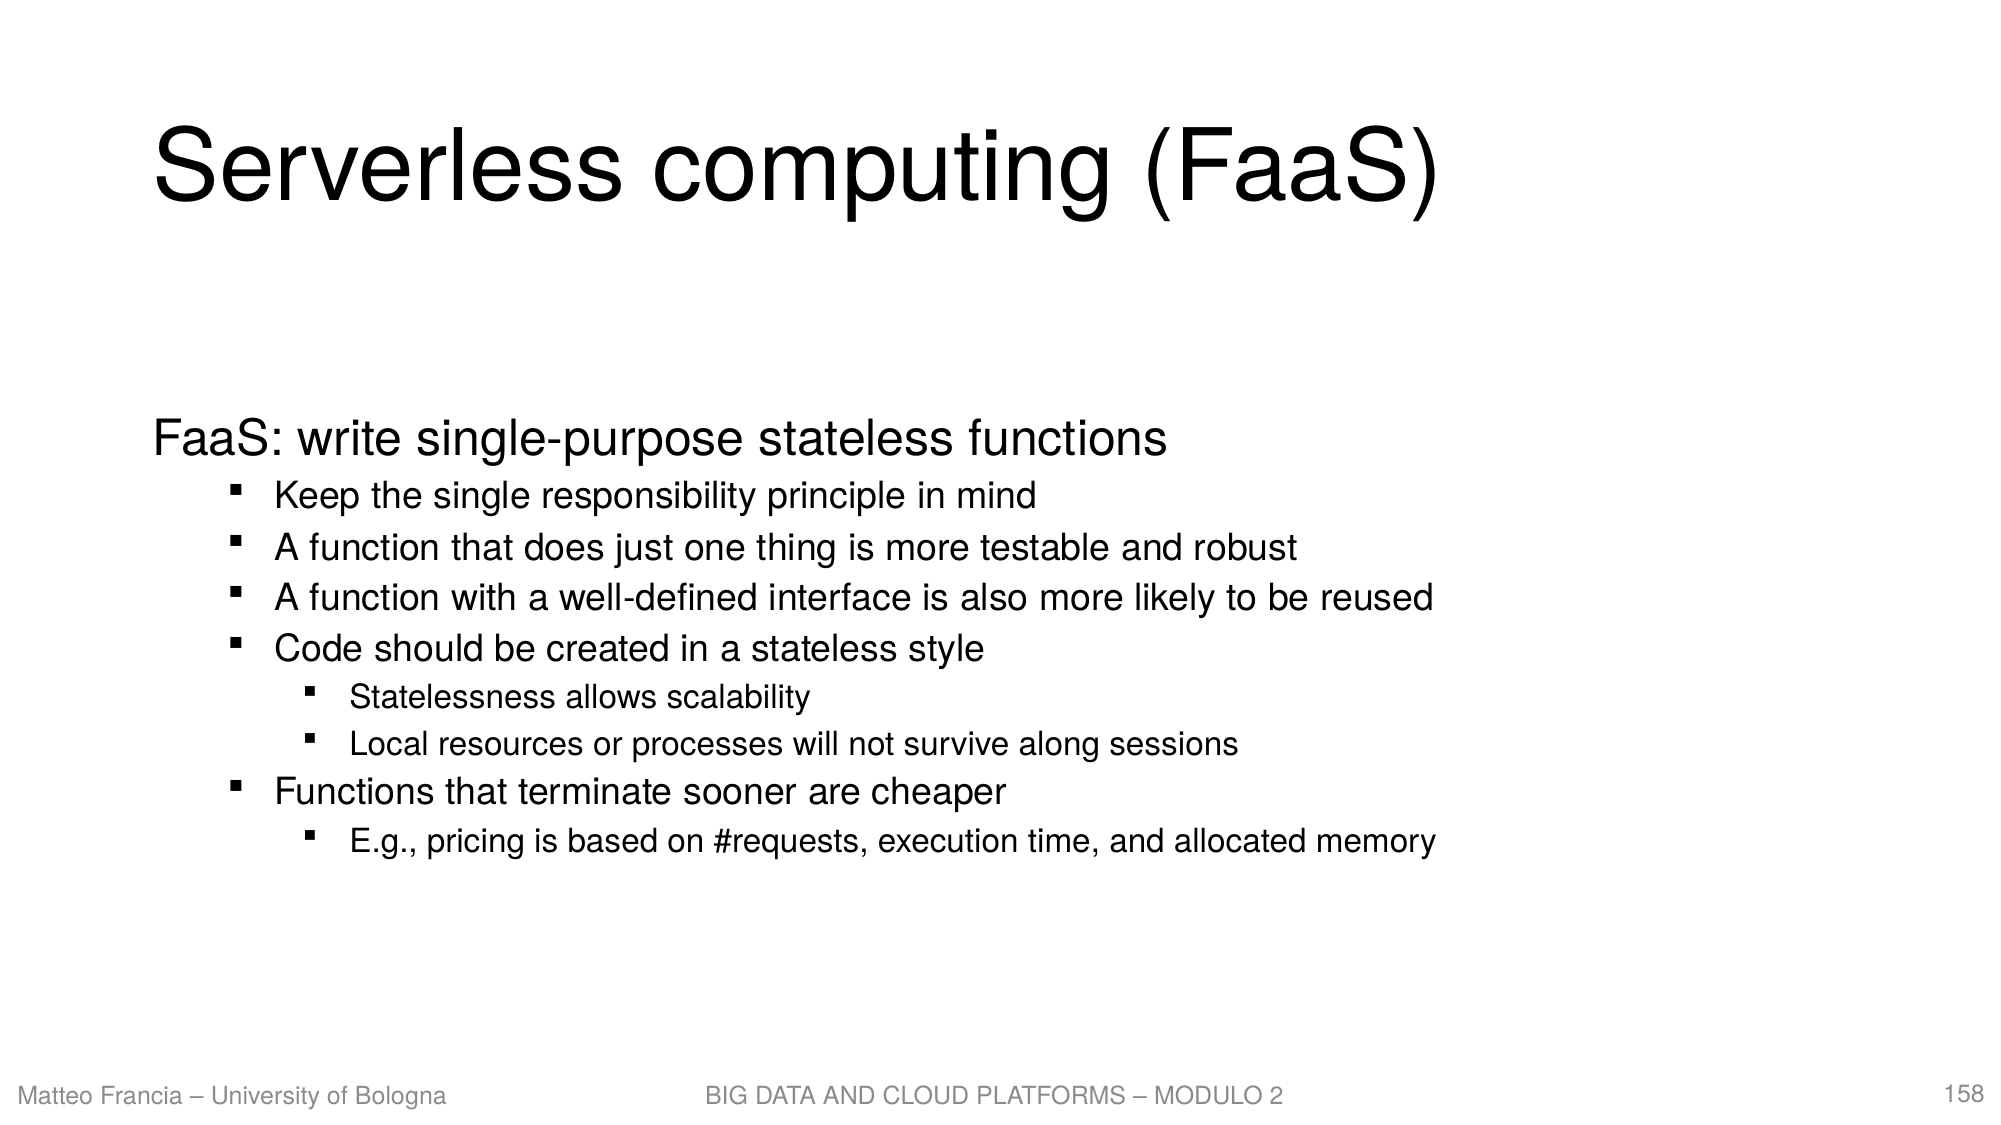

# Serverless computing (FaaS)
FaaS: write single-purpose stateless functions
Keep the single responsibility principle in mind
A function that does just one thing is more testable and robust
A function with a well-defined interface is also more likely to be reused
Code should be created in a stateless style
Statelessness allows scalability
Local resources or processes will not survive along sessions
Functions that terminate sooner are cheaper
E.g., pricing is based on #requests, execution time, and allocated memory
158
Matteo Francia – University of Bologna